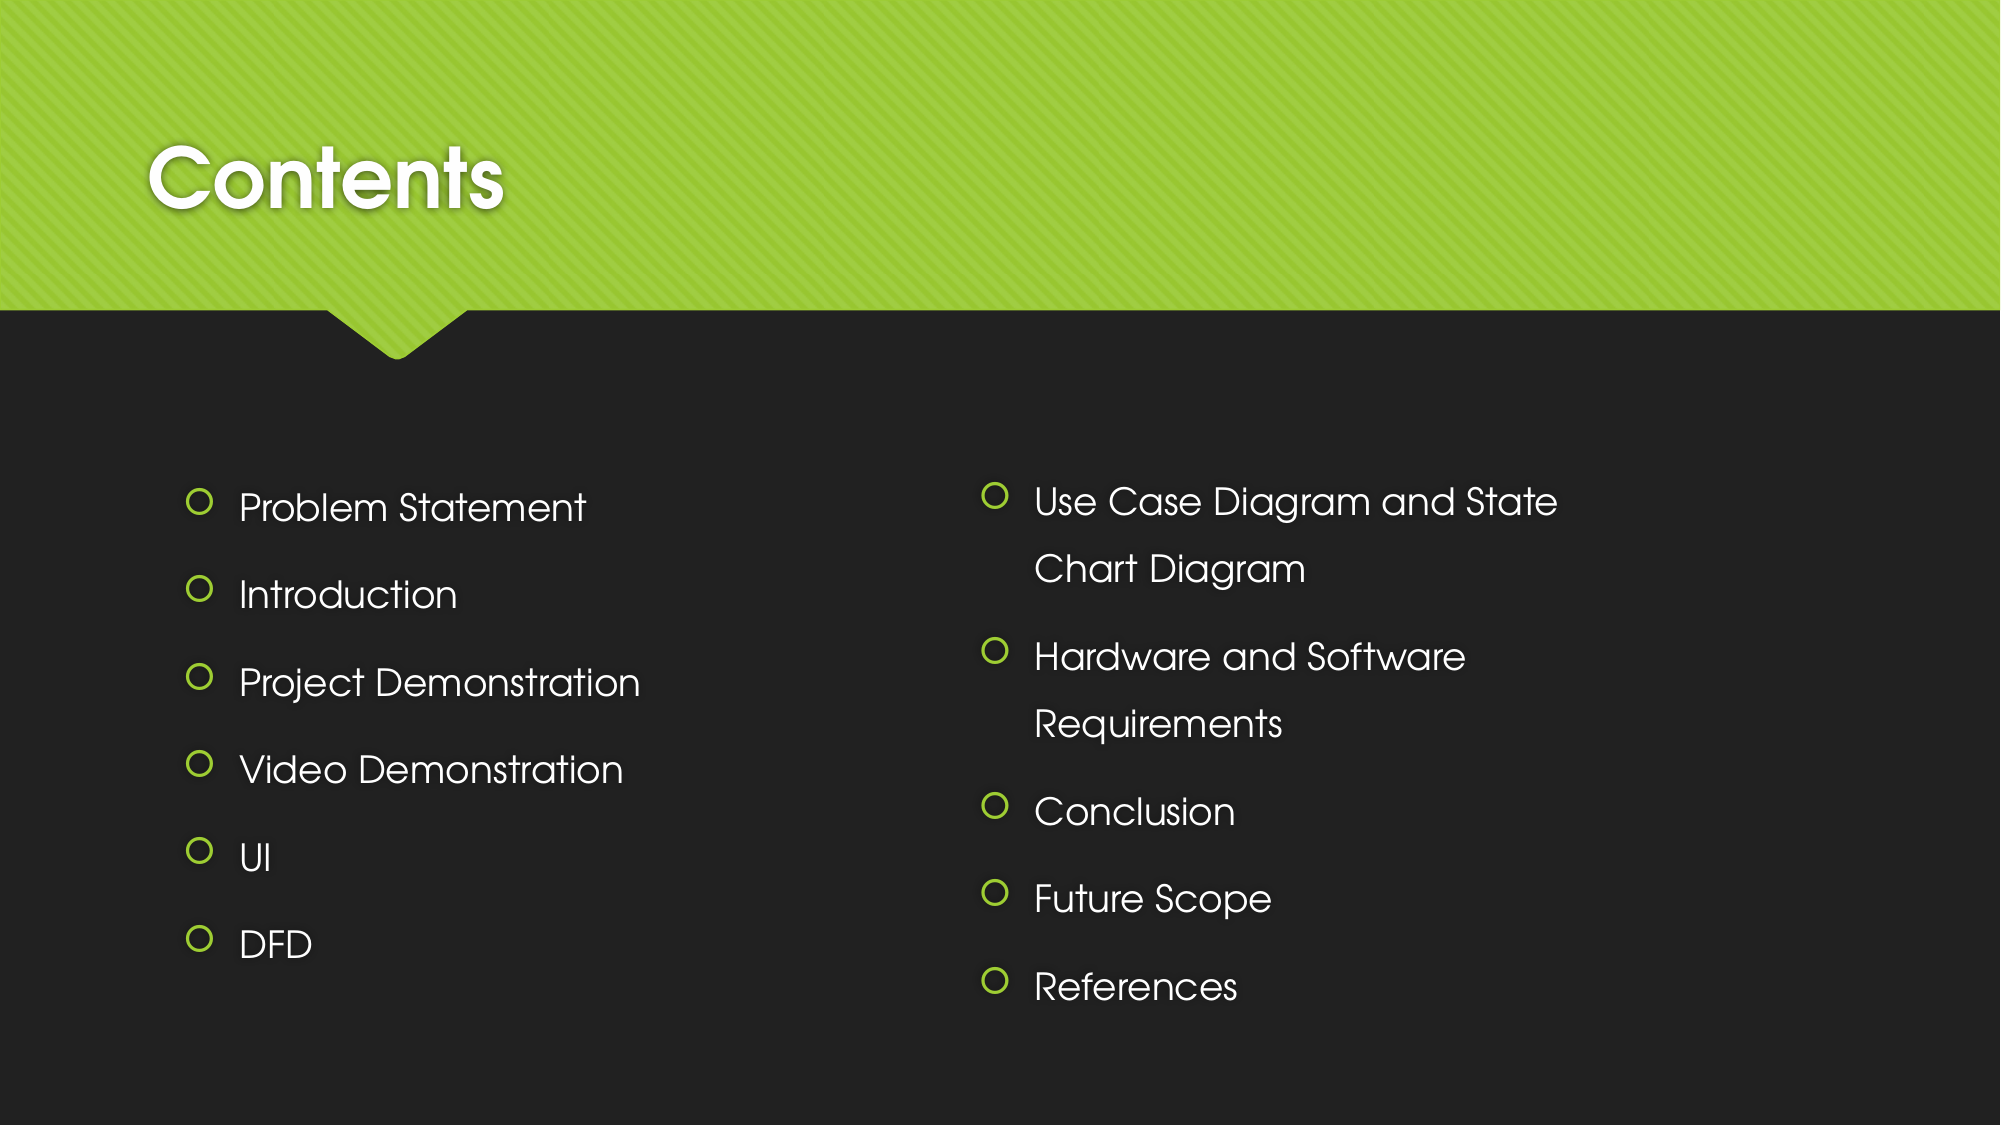

# Contents
Problem Statement
Introduction
Project Demonstration
Video Demonstration
UI
DFD
Use Case Diagram and State Chart Diagram
Hardware and Software Requirements
Conclusion
Future Scope
References